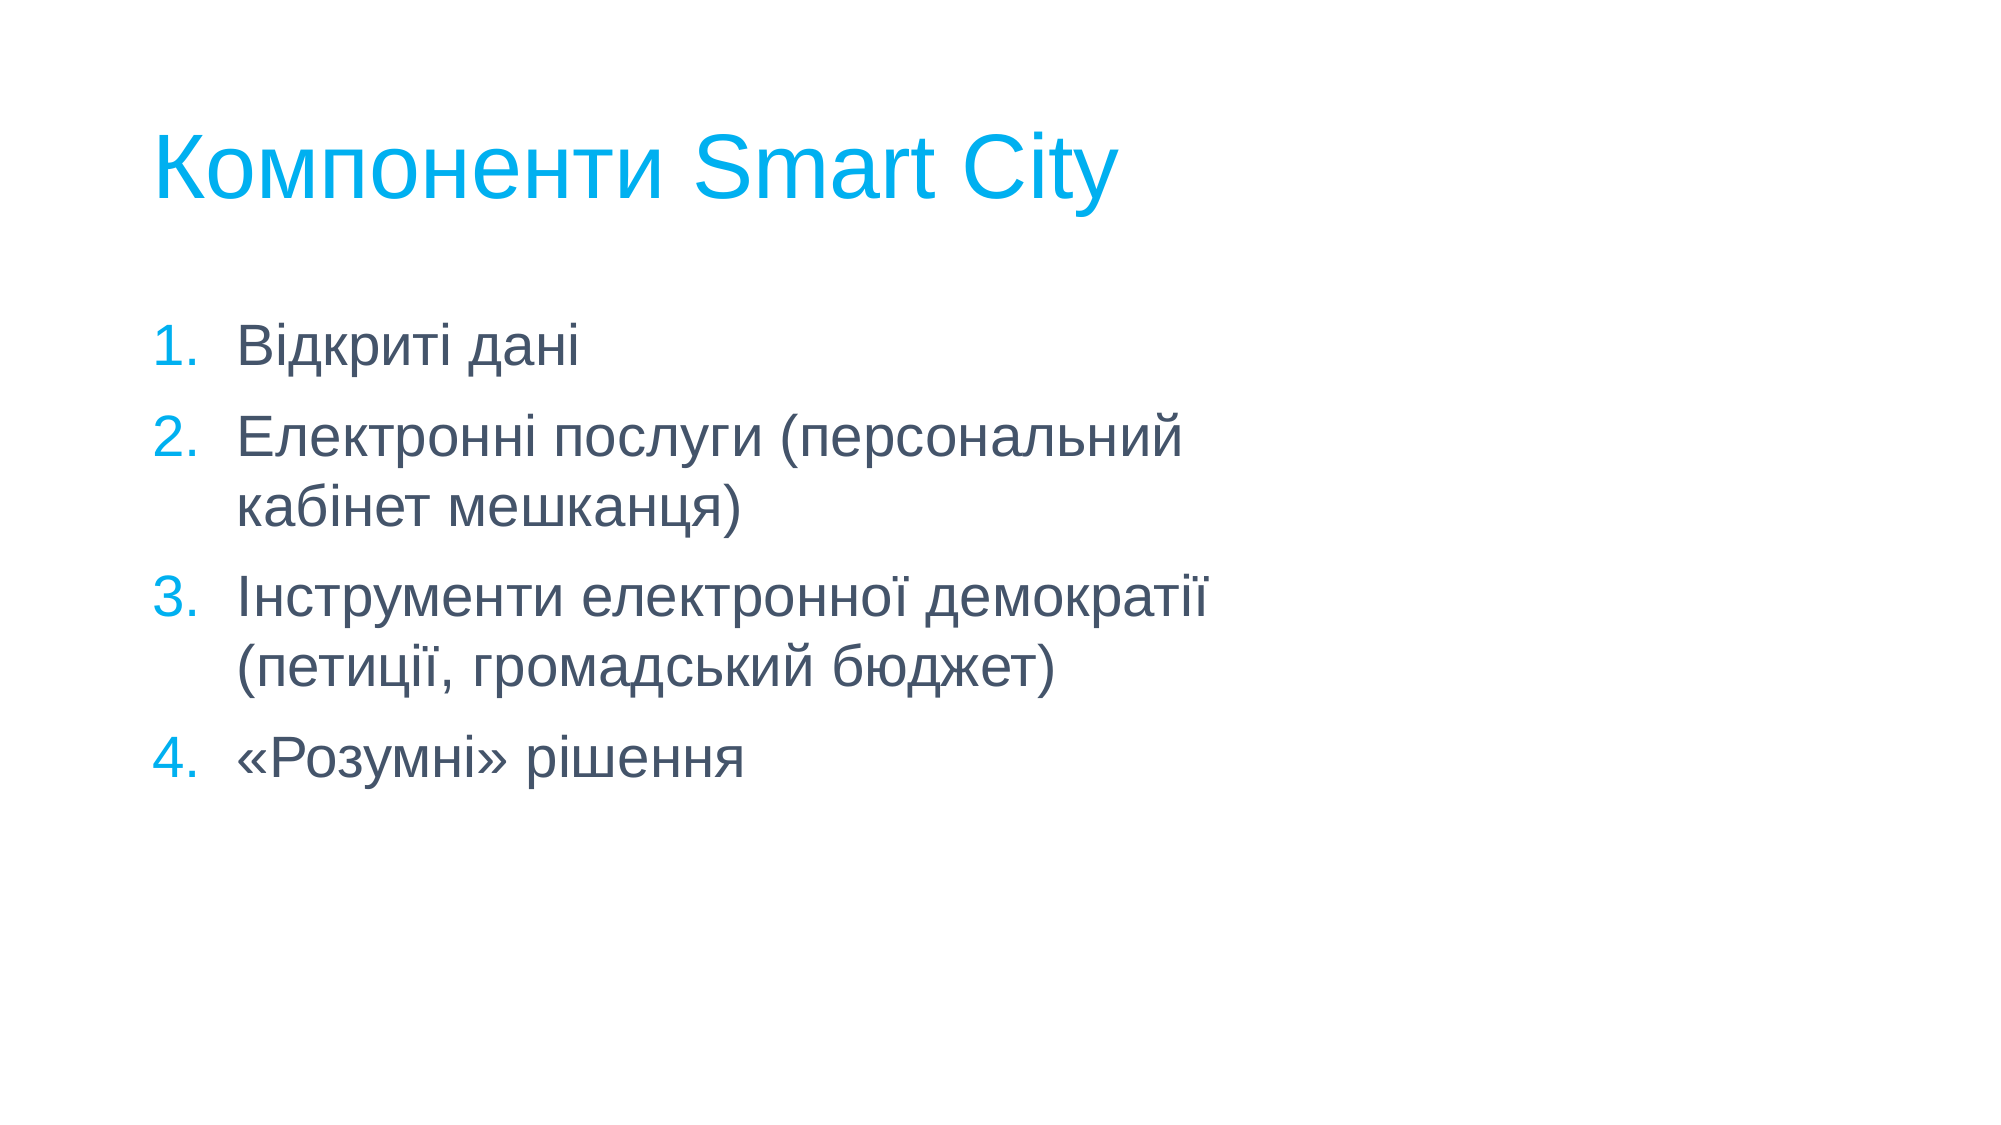

# Компоненти Smart City
Відкриті дані
Електронні послуги (персональний кабінет мешканця)
Інструменти електронної демократії (петиції, громадський бюджет)
«Розумні» рішення